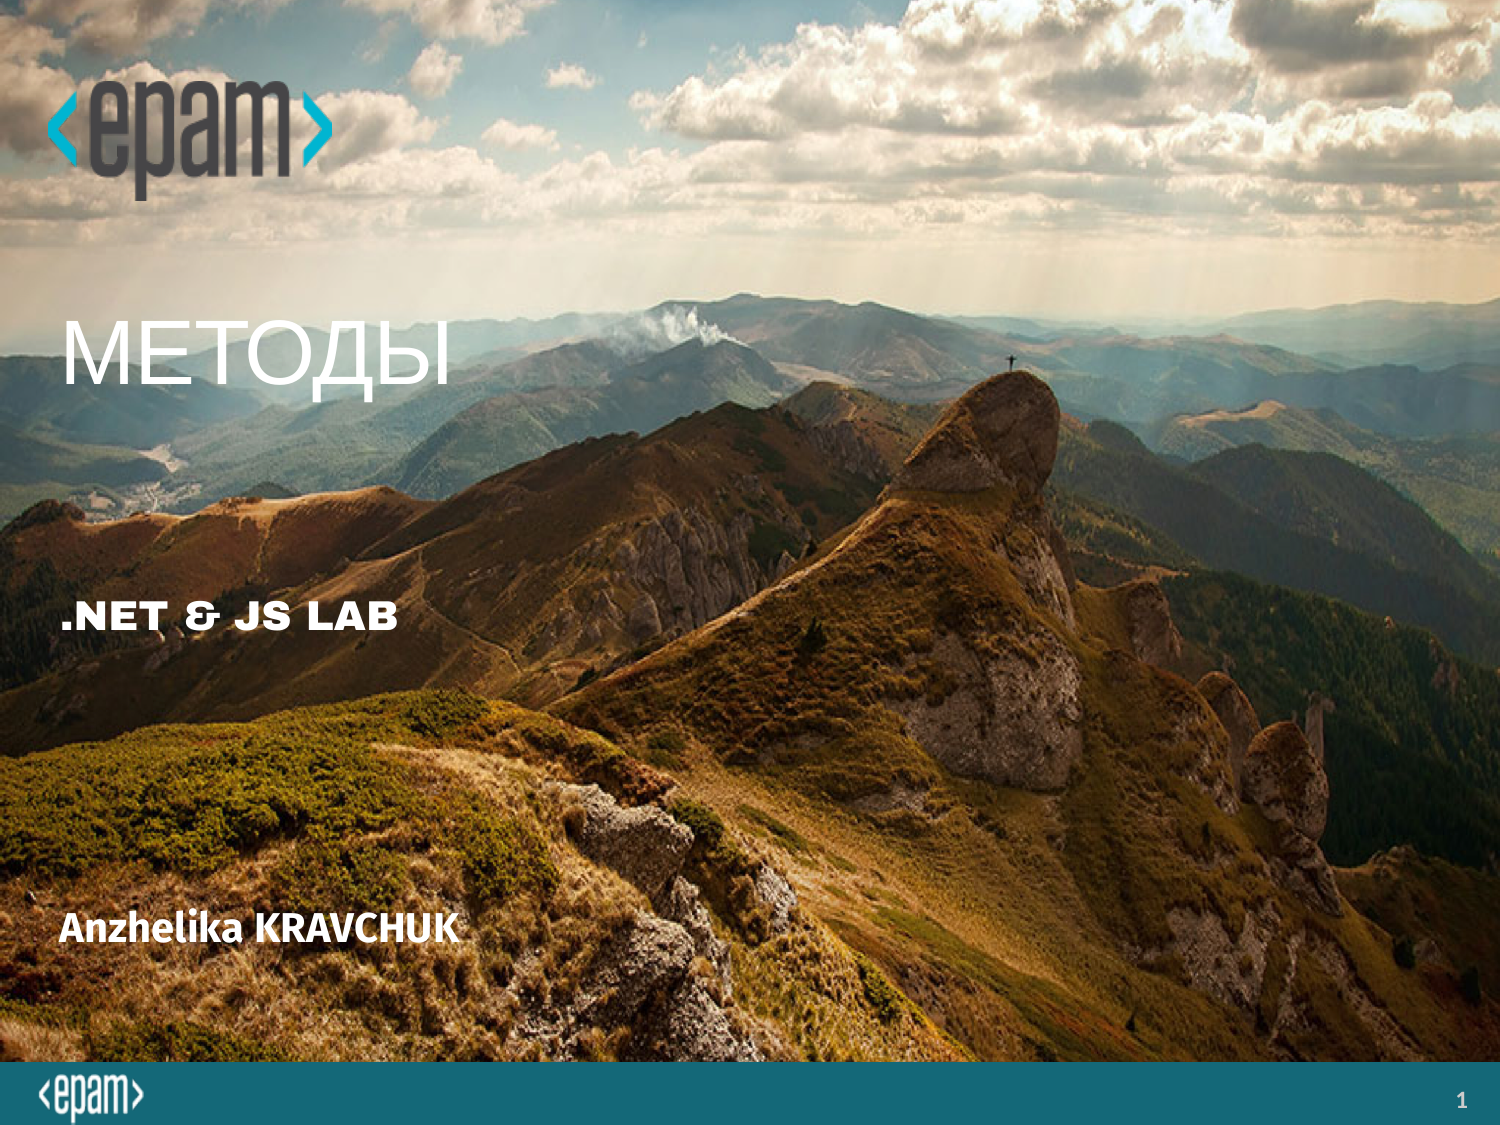

Методы
.NET & JS Lab
Anzhelika KRAVCHUK